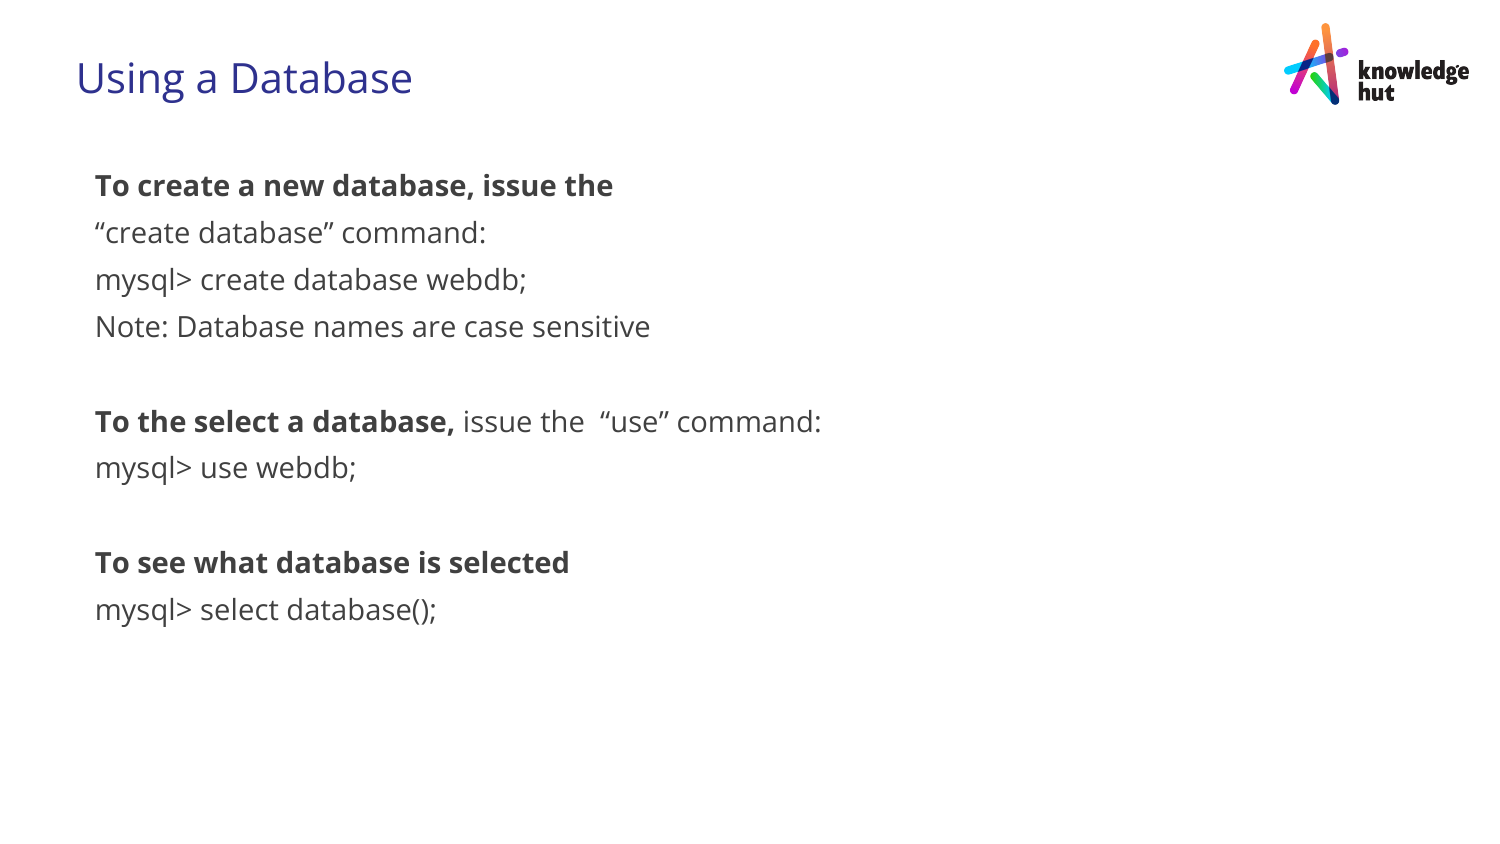

Using a Database
To create a new database, issue the
“create database” command:
mysql> create database webdb;
Note: Database names are case sensitive

To the select a database, issue the  “use” command:
mysql> use webdb;

To see what database is selected
mysql> select database();